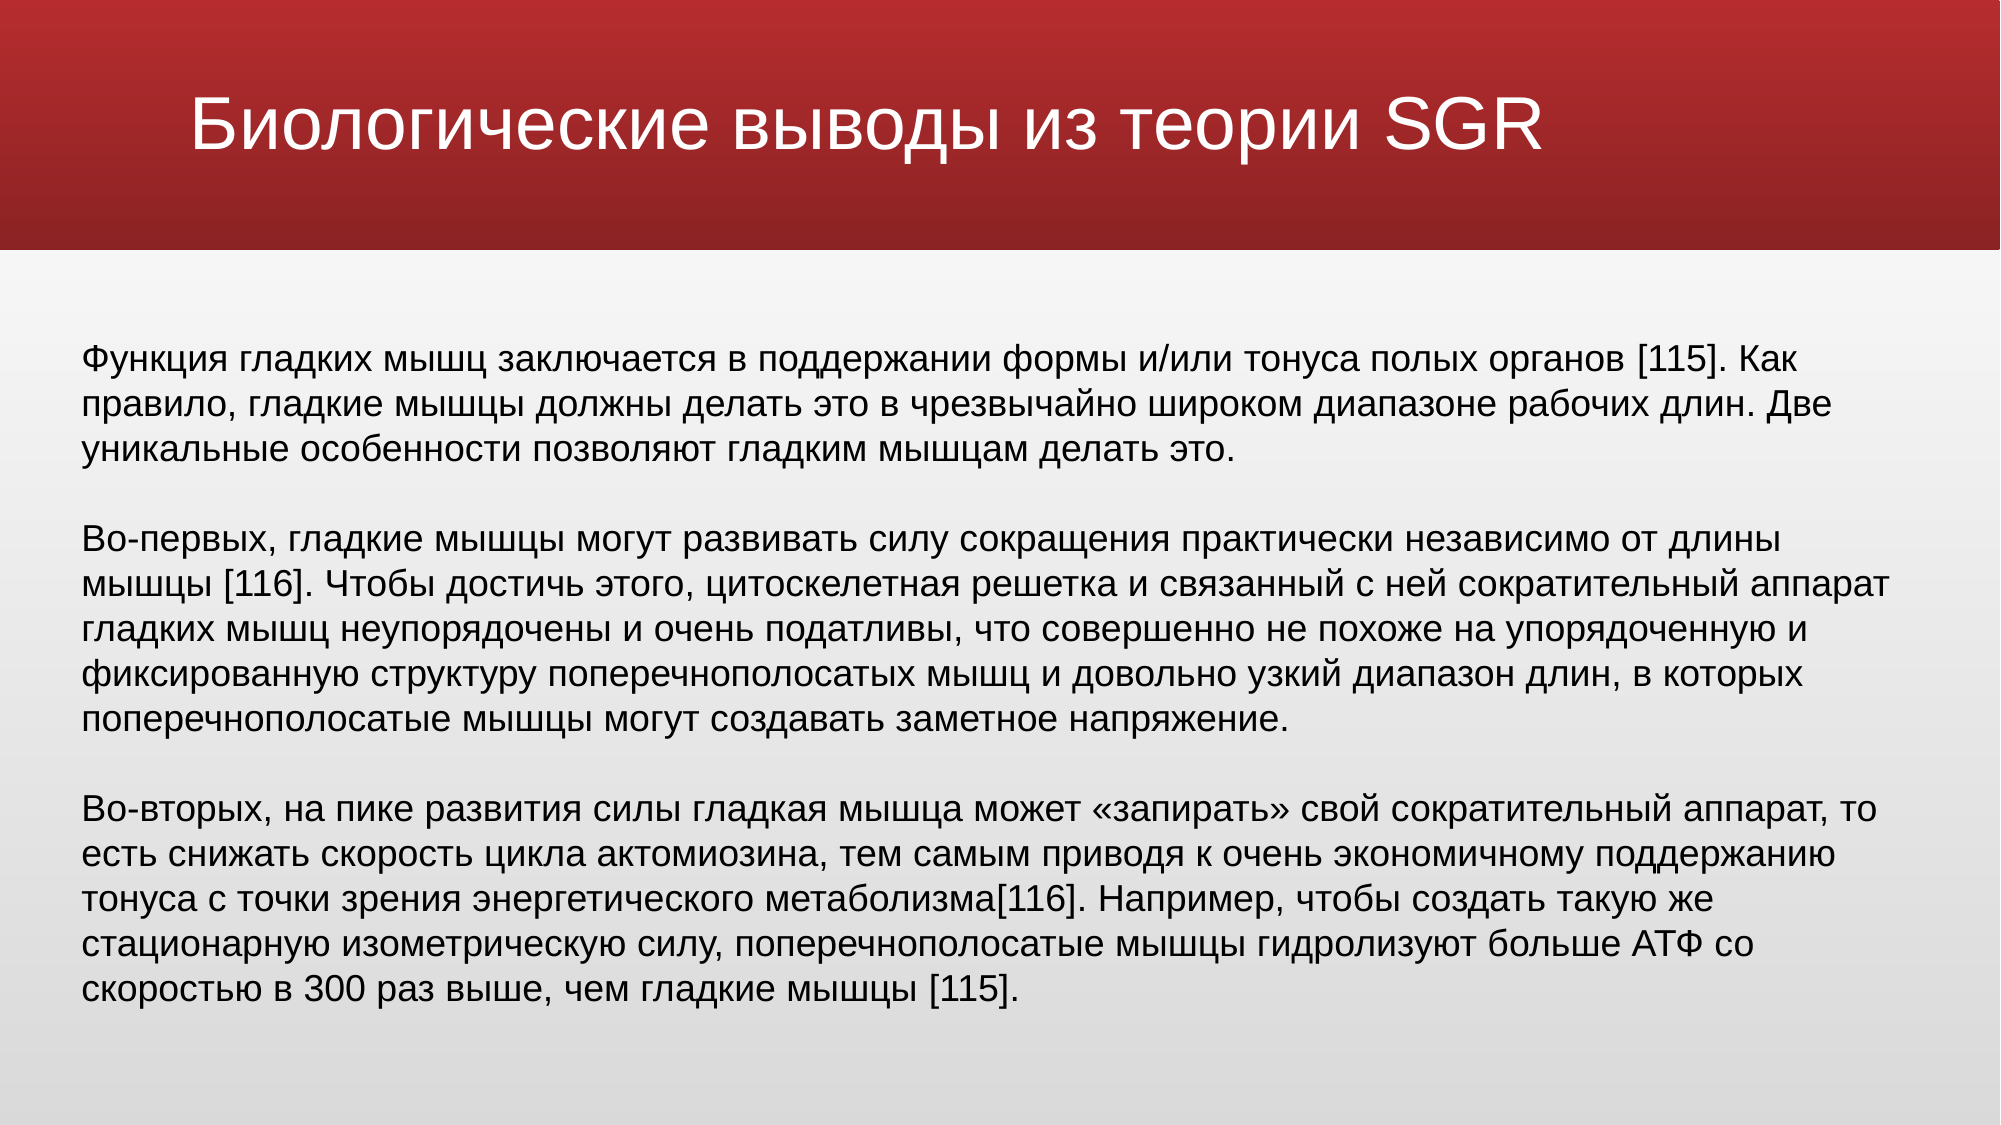

# Биологические выводы из теории SGR
Функция гладких мышц заключается в поддержании формы и/или тонуса полых органов [115]. Как правило, гладкие мышцы должны делать это в чрезвычайно широком диапазоне рабочих длин. Две уникальные особенности позволяют гладким мышцам делать это.

Во-первых, гладкие мышцы могут развивать силу сокращения практически независимо от длины мышцы [116]. Чтобы достичь этого, цитоскелетная решетка и связанный с ней сократительный аппарат гладких мышц неупорядочены и очень податливы, что совершенно не похоже на упорядоченную и фиксированную структуру поперечнополосатых мышц и довольно узкий диапазон длин, в которых поперечнополосатые мышцы могут создавать заметное напряжение.

Во-вторых, на пике развития силы гладкая мышца может «запирать» свой сократительный аппарат, то есть снижать скорость цикла актомиозина, тем самым приводя к очень экономичному поддержанию тонуса с точки зрения энергетического метаболизма[116]. Например, чтобы создать такую же стационарную изометрическую силу, поперечнополосатые мышцы гидролизуют больше АТФ со скоростью в 300 раз выше, чем гладкие мышцы [115].